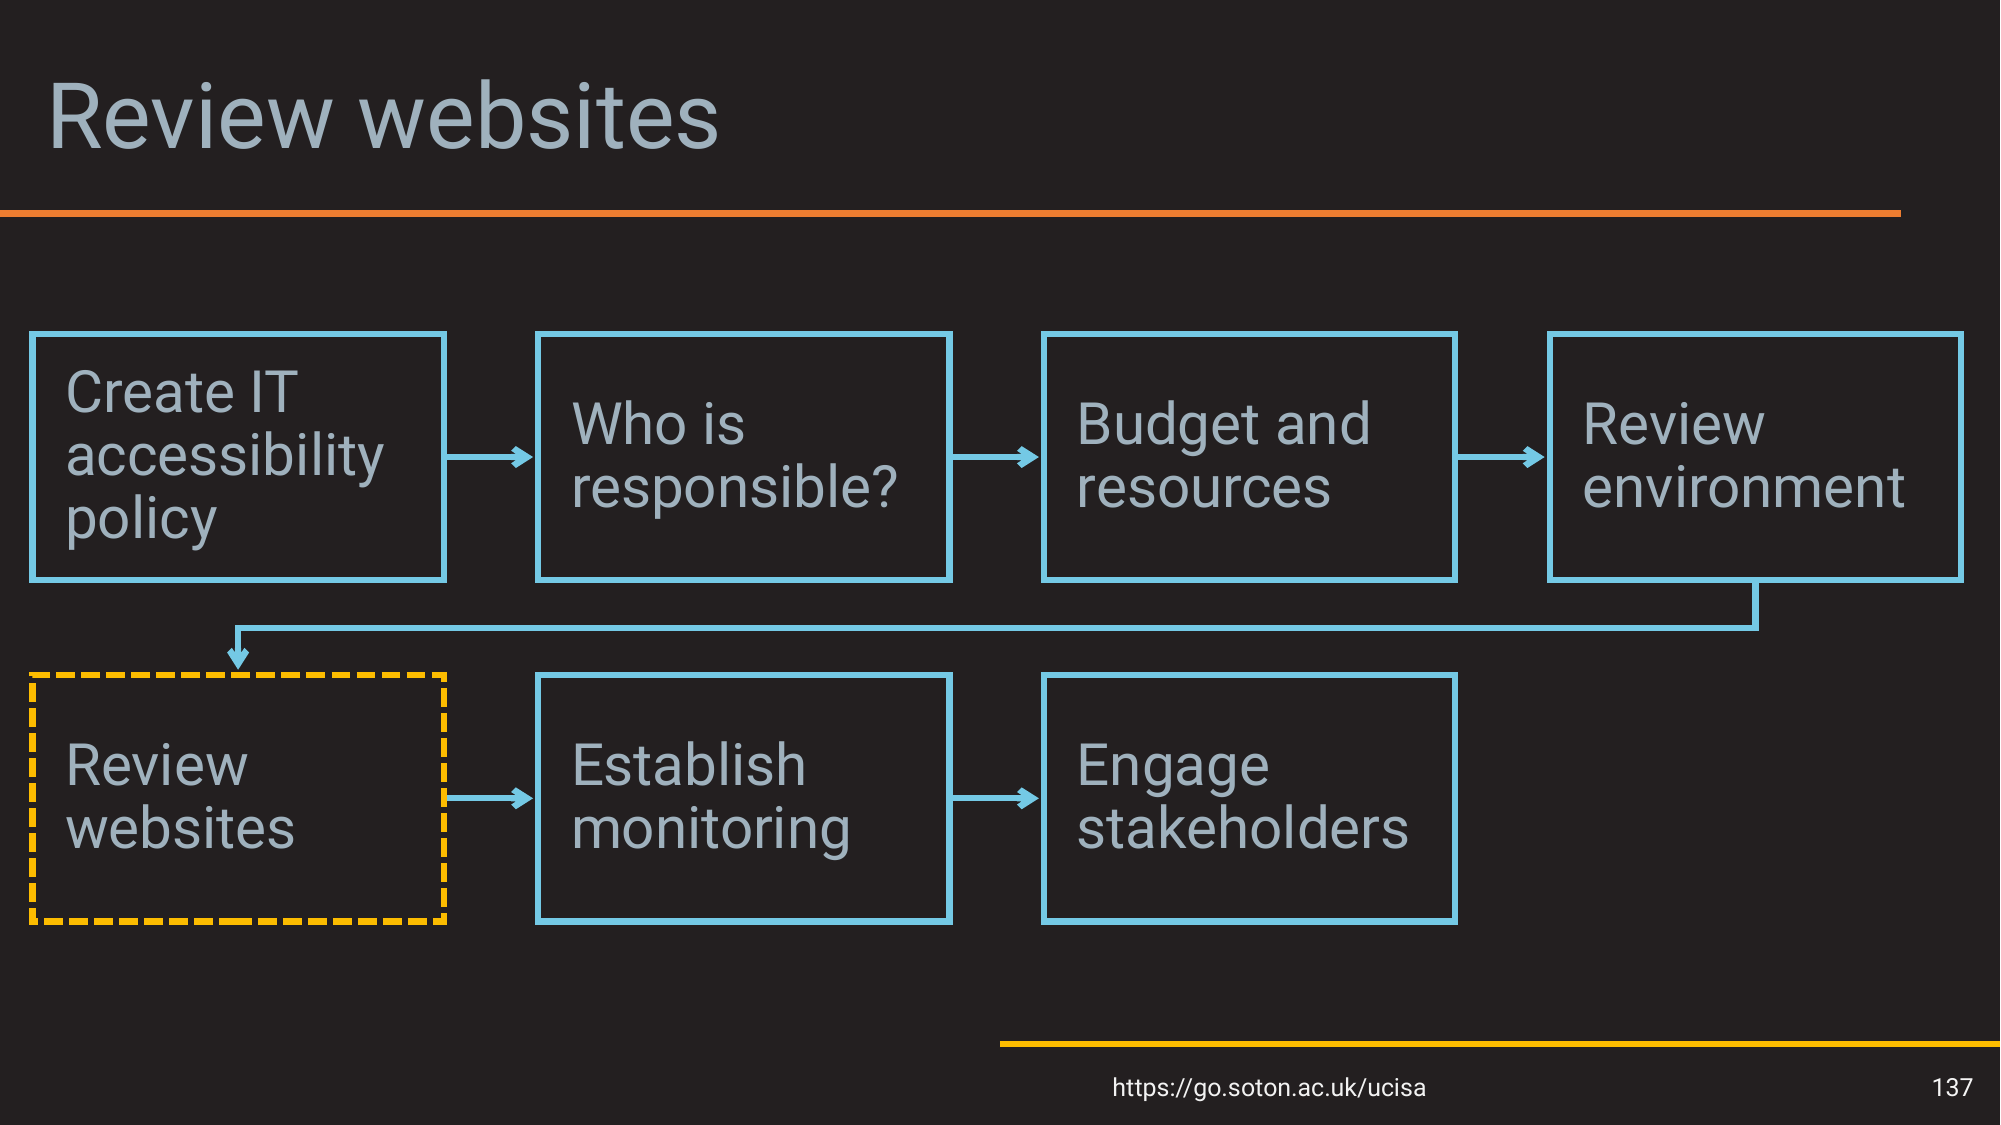

# Review websites

Create IT accessibility policy

Who is responsible?

Budget and resources

Review environment

Review websites

Establish monitoring
Engage stakeholders
137
https://go.soton.ac.uk/ucisa